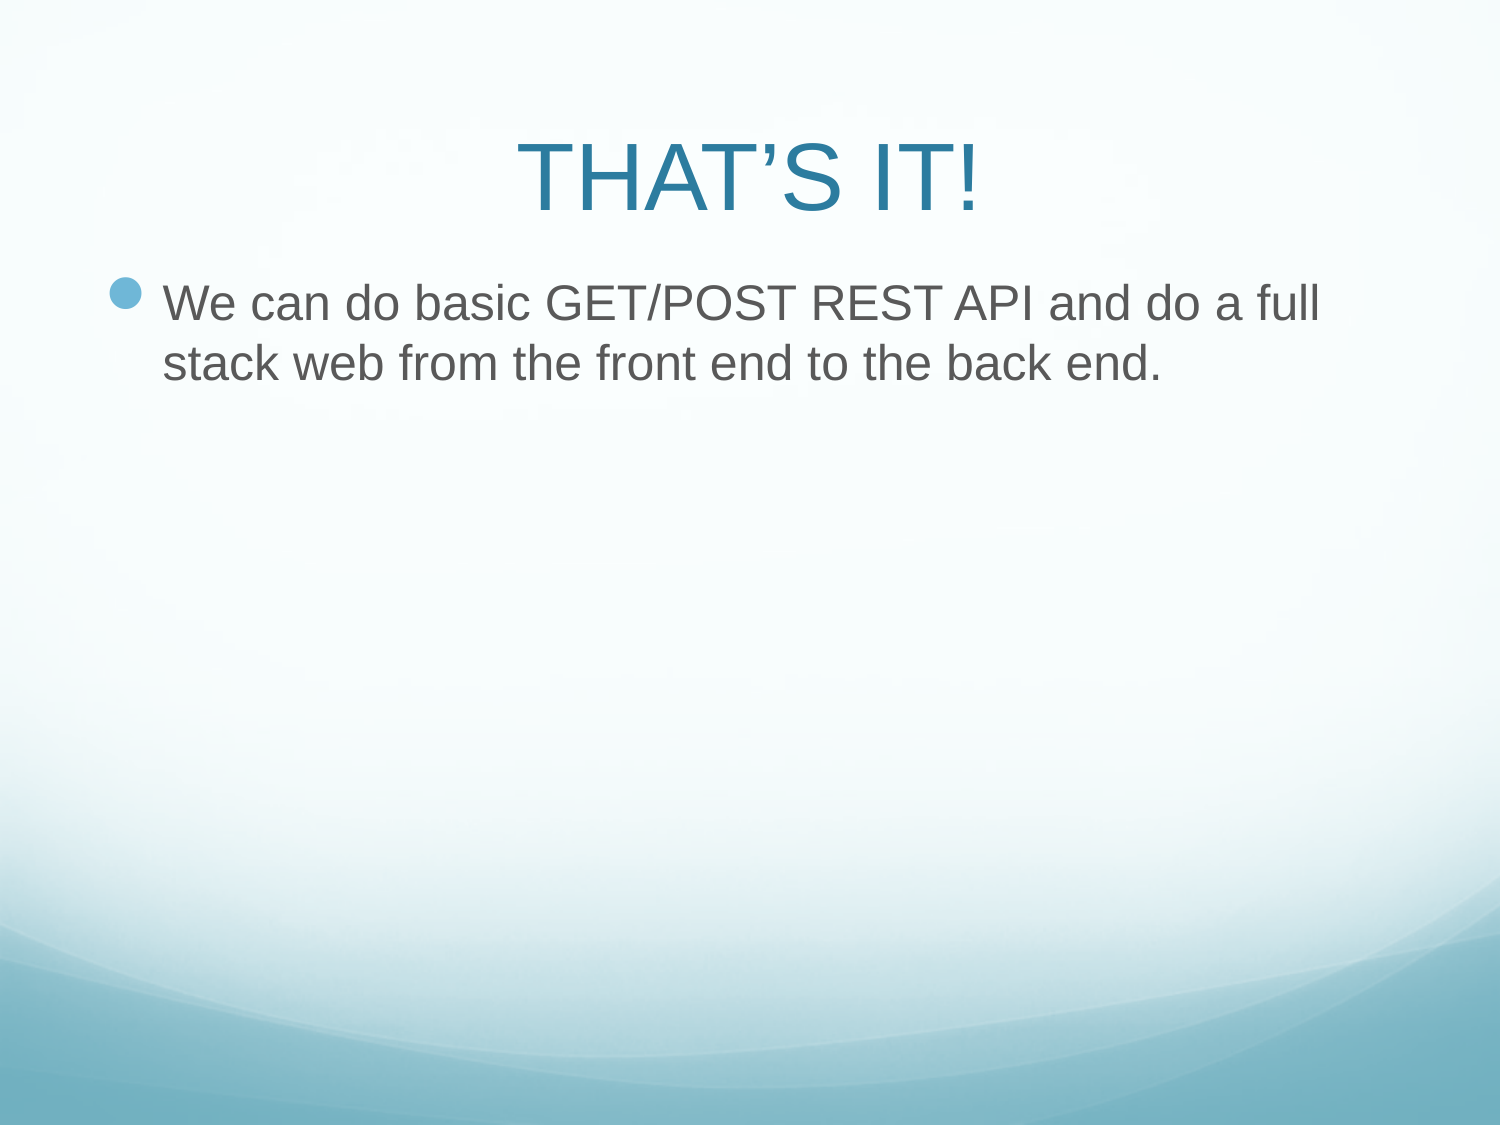

# THAT’S IT!
We can do basic GET/POST REST API and do a full stack web from the front end to the back end.